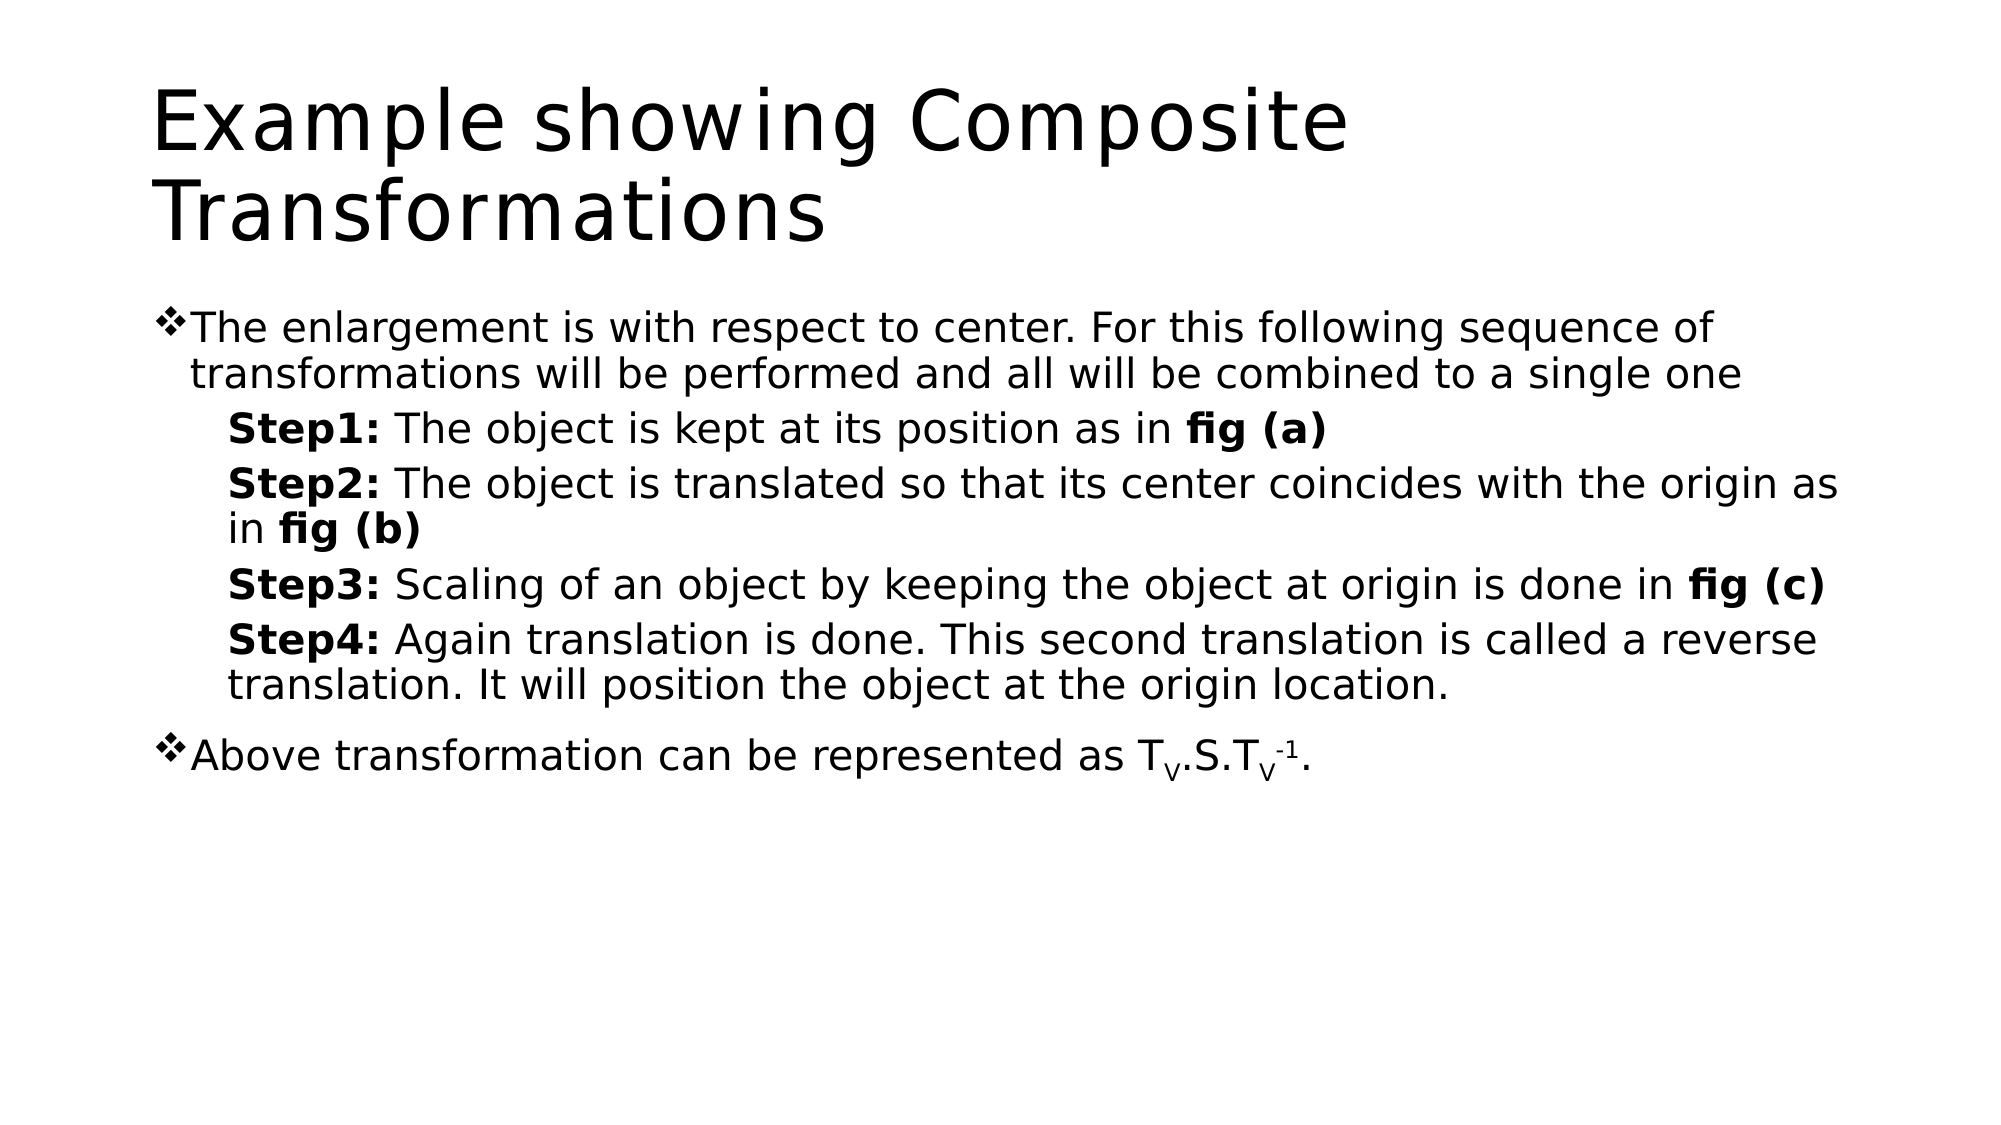

# Example showing Composite Transformations
The enlargement is with respect to center. For this following sequence of transformations will be performed and all will be combined to a single one
Step1: The object is kept at its position as in fig (a)
Step2: The object is translated so that its center coincides with the origin as in fig (b)
Step3: Scaling of an object by keeping the object at origin is done in fig (c)
Step4: Again translation is done. This second translation is called a reverse translation. It will position the object at the origin location.
Above transformation can be represented as TV.S.TV-1.